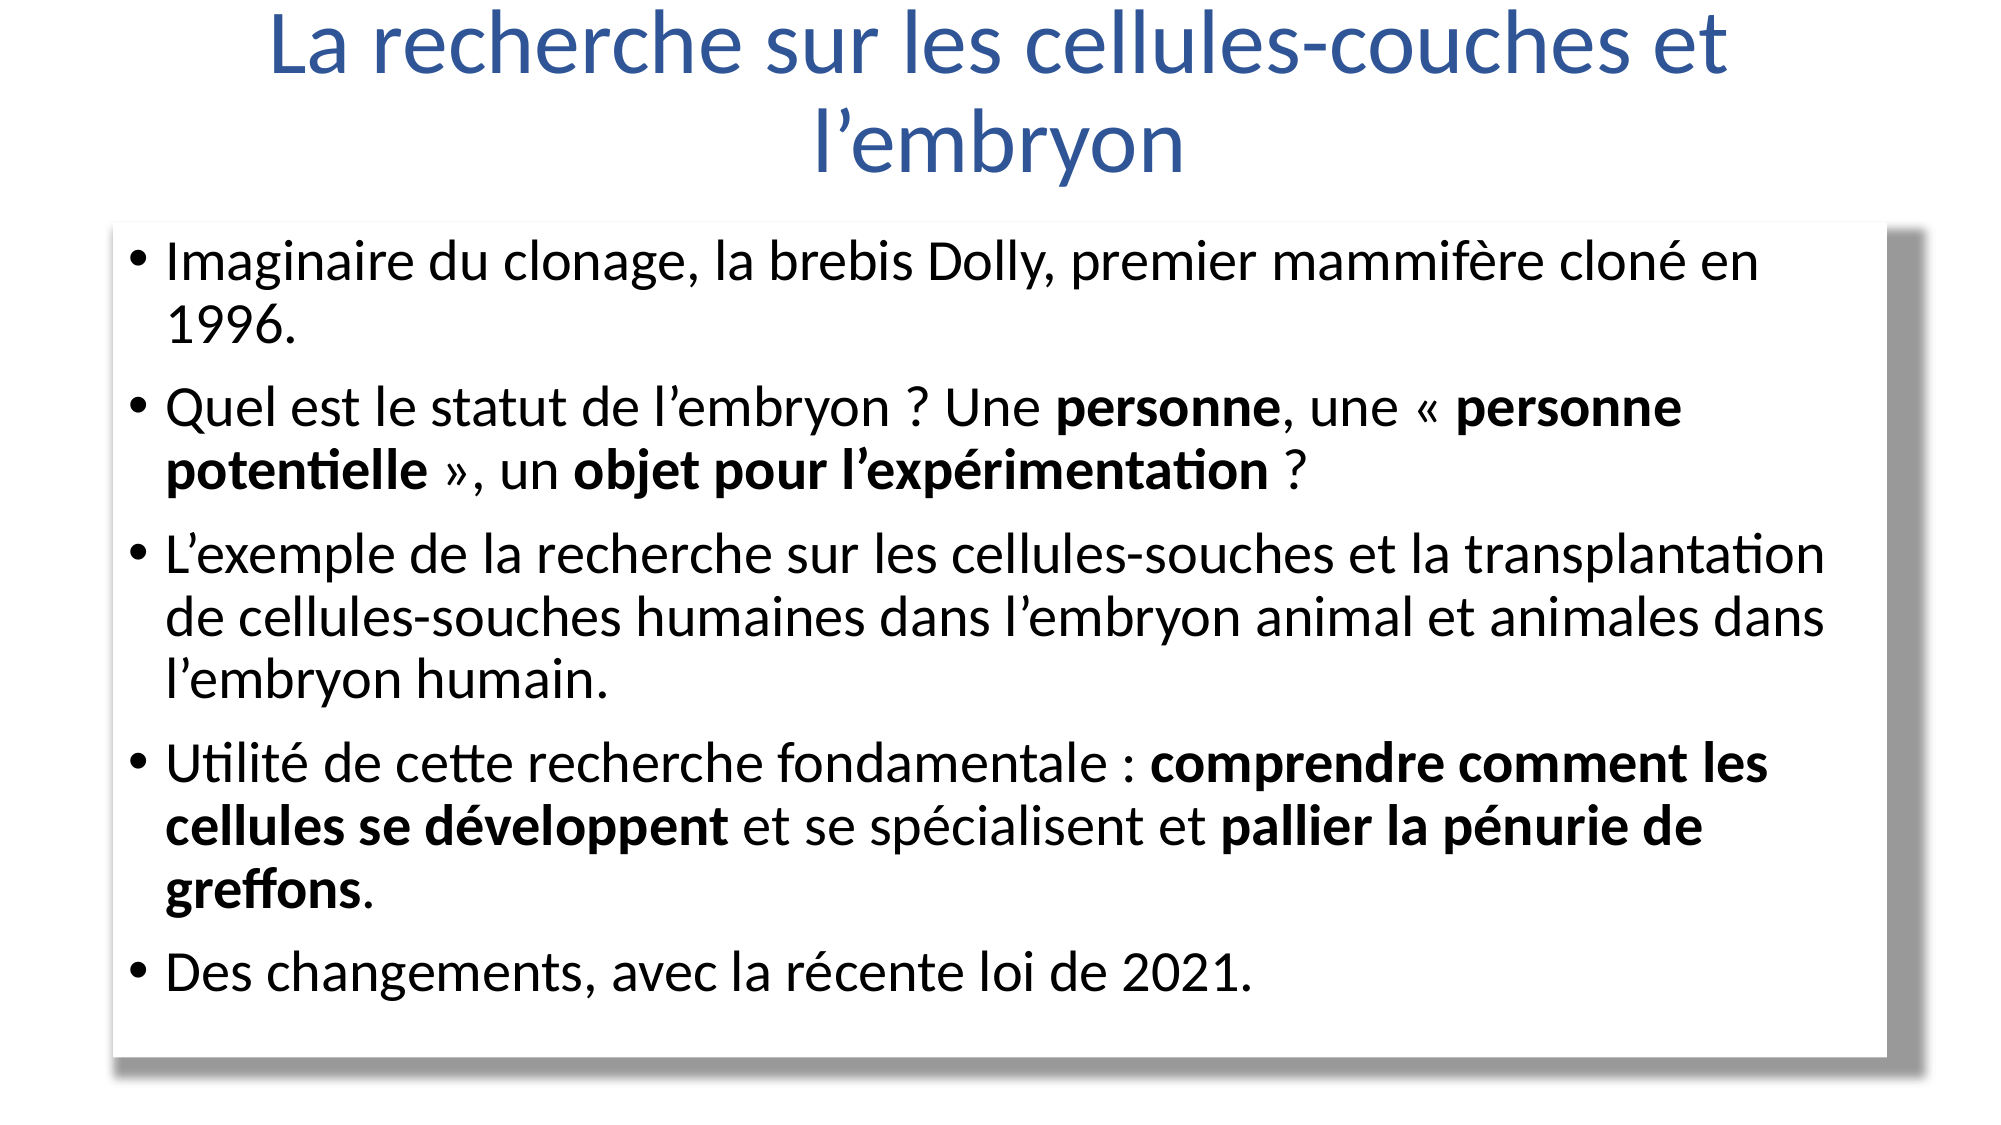

# La recherche sur les cellules-couches et l’embryon
Imaginaire du clonage, la brebis Dolly, premier mammifère cloné en 1996.
Quel est le statut de l’embryon ? Une personne, une « personne potentielle », un objet pour l’expérimentation ?
L’exemple de la recherche sur les cellules-souches et la transplantation de cellules-souches humaines dans l’embryon animal et animales dans l’embryon humain.
Utilité de cette recherche fondamentale : comprendre comment les cellules se développent et se spécialisent et pallier la pénurie de greffons.
Des changements, avec la récente loi de 2021.